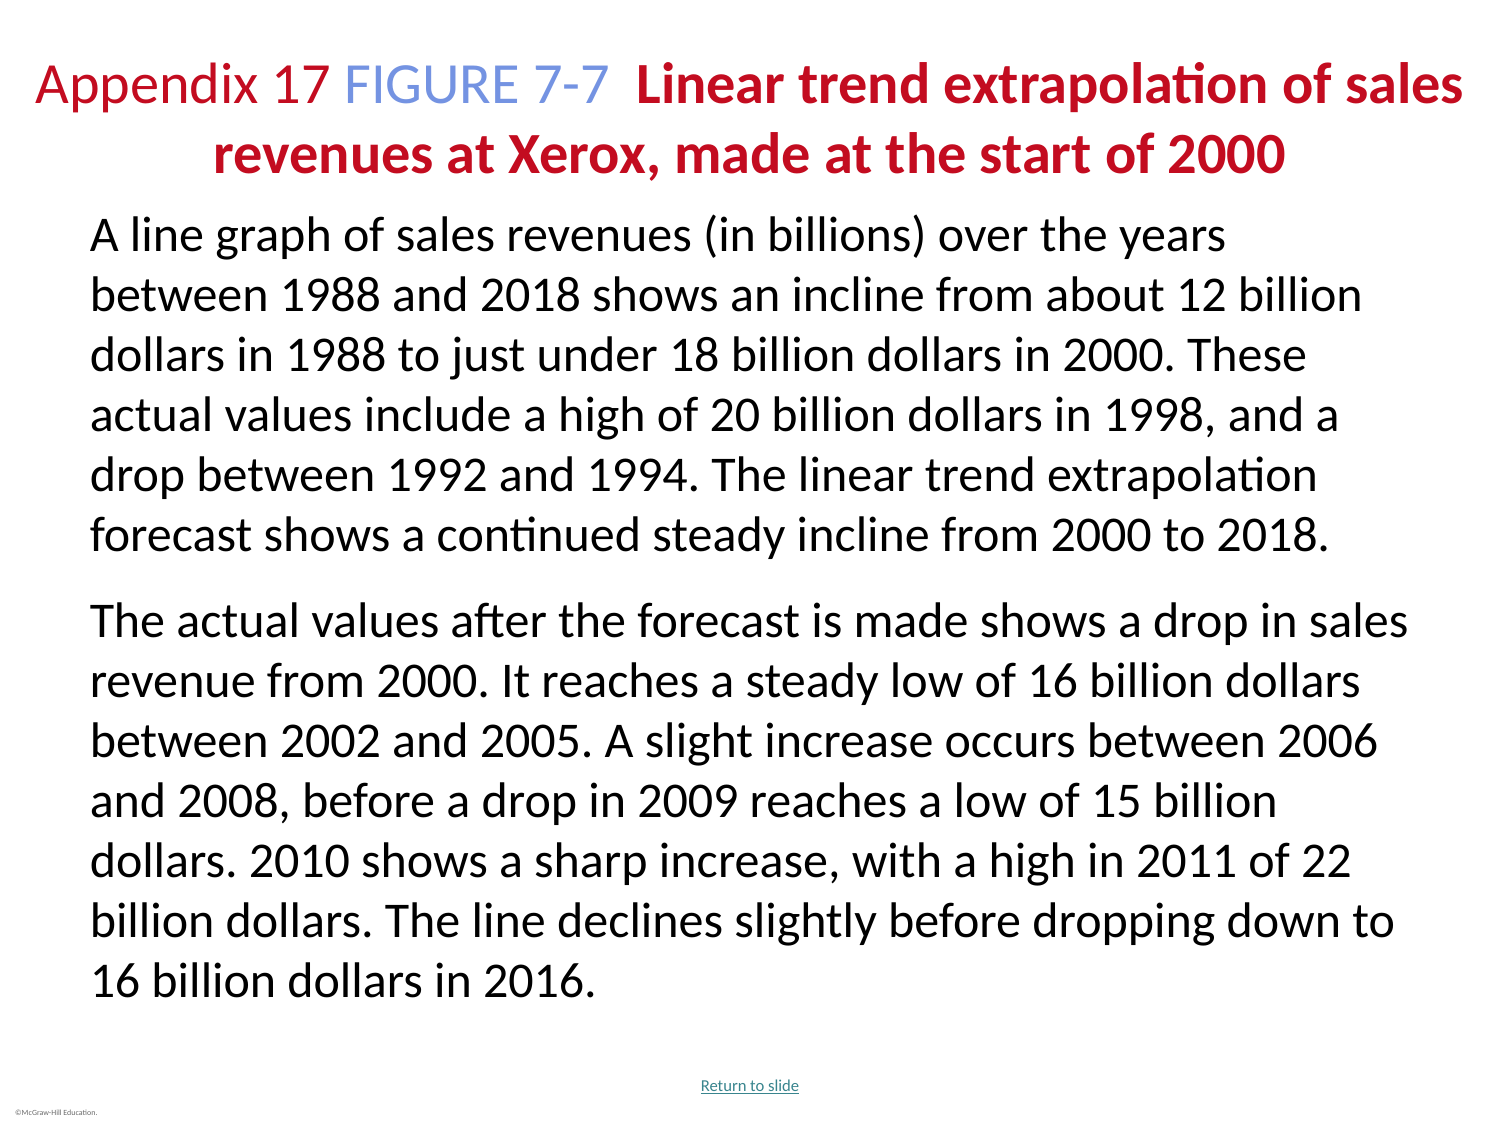

# Appendix 17 FIGURE 7-7  Linear trend extrapolation of sales revenues at Xerox, made at the start of 2000
A line graph of sales revenues (in billions) over the years between 1988 and 2018 shows an incline from about 12 billion dollars in 1988 to just under 18 billion dollars in 2000. These actual values include a high of 20 billion dollars in 1998, and a drop between 1992 and 1994. The linear trend extrapolation forecast shows a continued steady incline from 2000 to 2018.
The actual values after the forecast is made shows a drop in sales revenue from 2000. It reaches a steady low of 16 billion dollars between 2002 and 2005. A slight increase occurs between 2006 and 2008, before a drop in 2009 reaches a low of 15 billion dollars. 2010 shows a sharp increase, with a high in 2011 of 22 billion dollars. The line declines slightly before dropping down to 16 billion dollars in 2016.
Return to slide